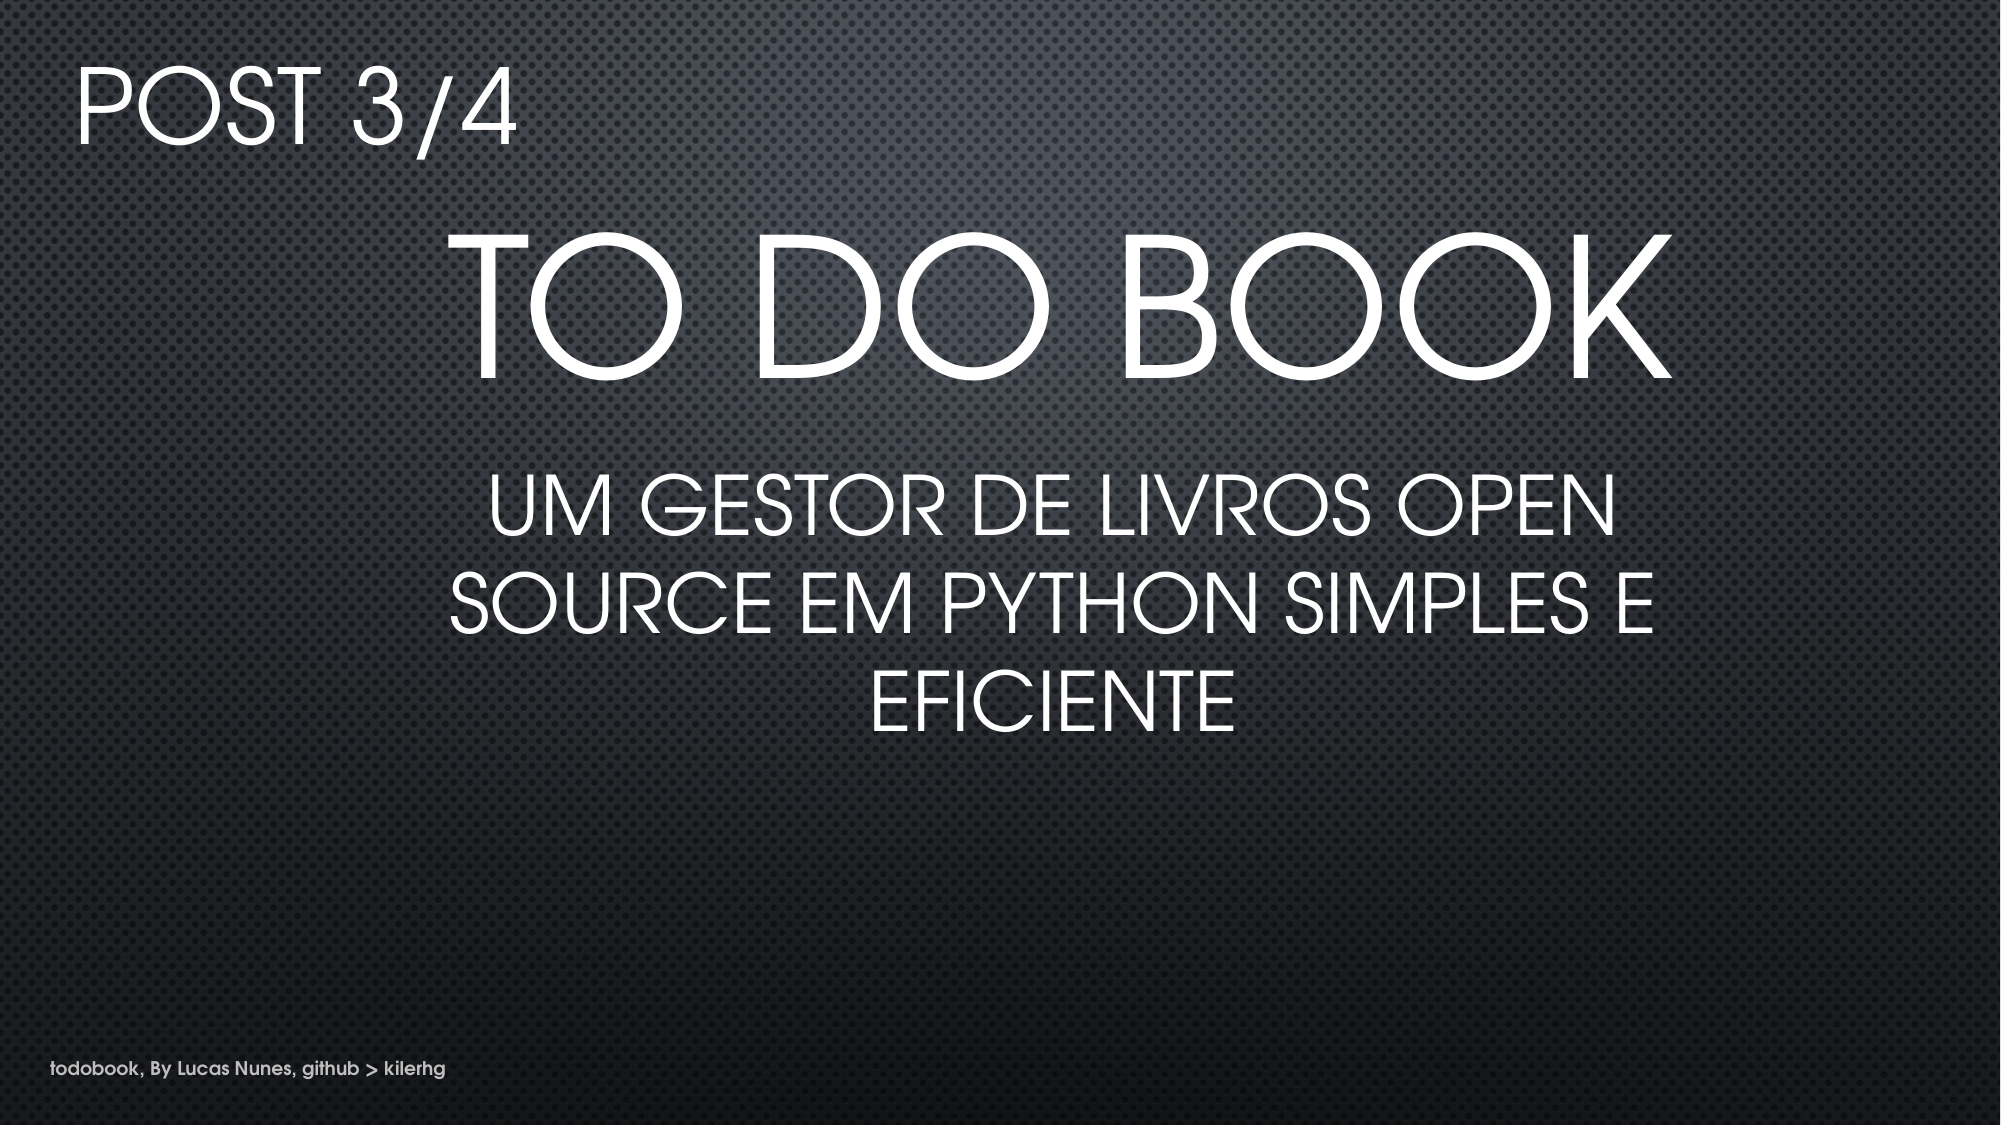

Post 3/4
# TO DO BOOK
Um Gestor de livros Open Source em python simples e eficiente
todobook, By Lucas Nunes, github > kilerhg